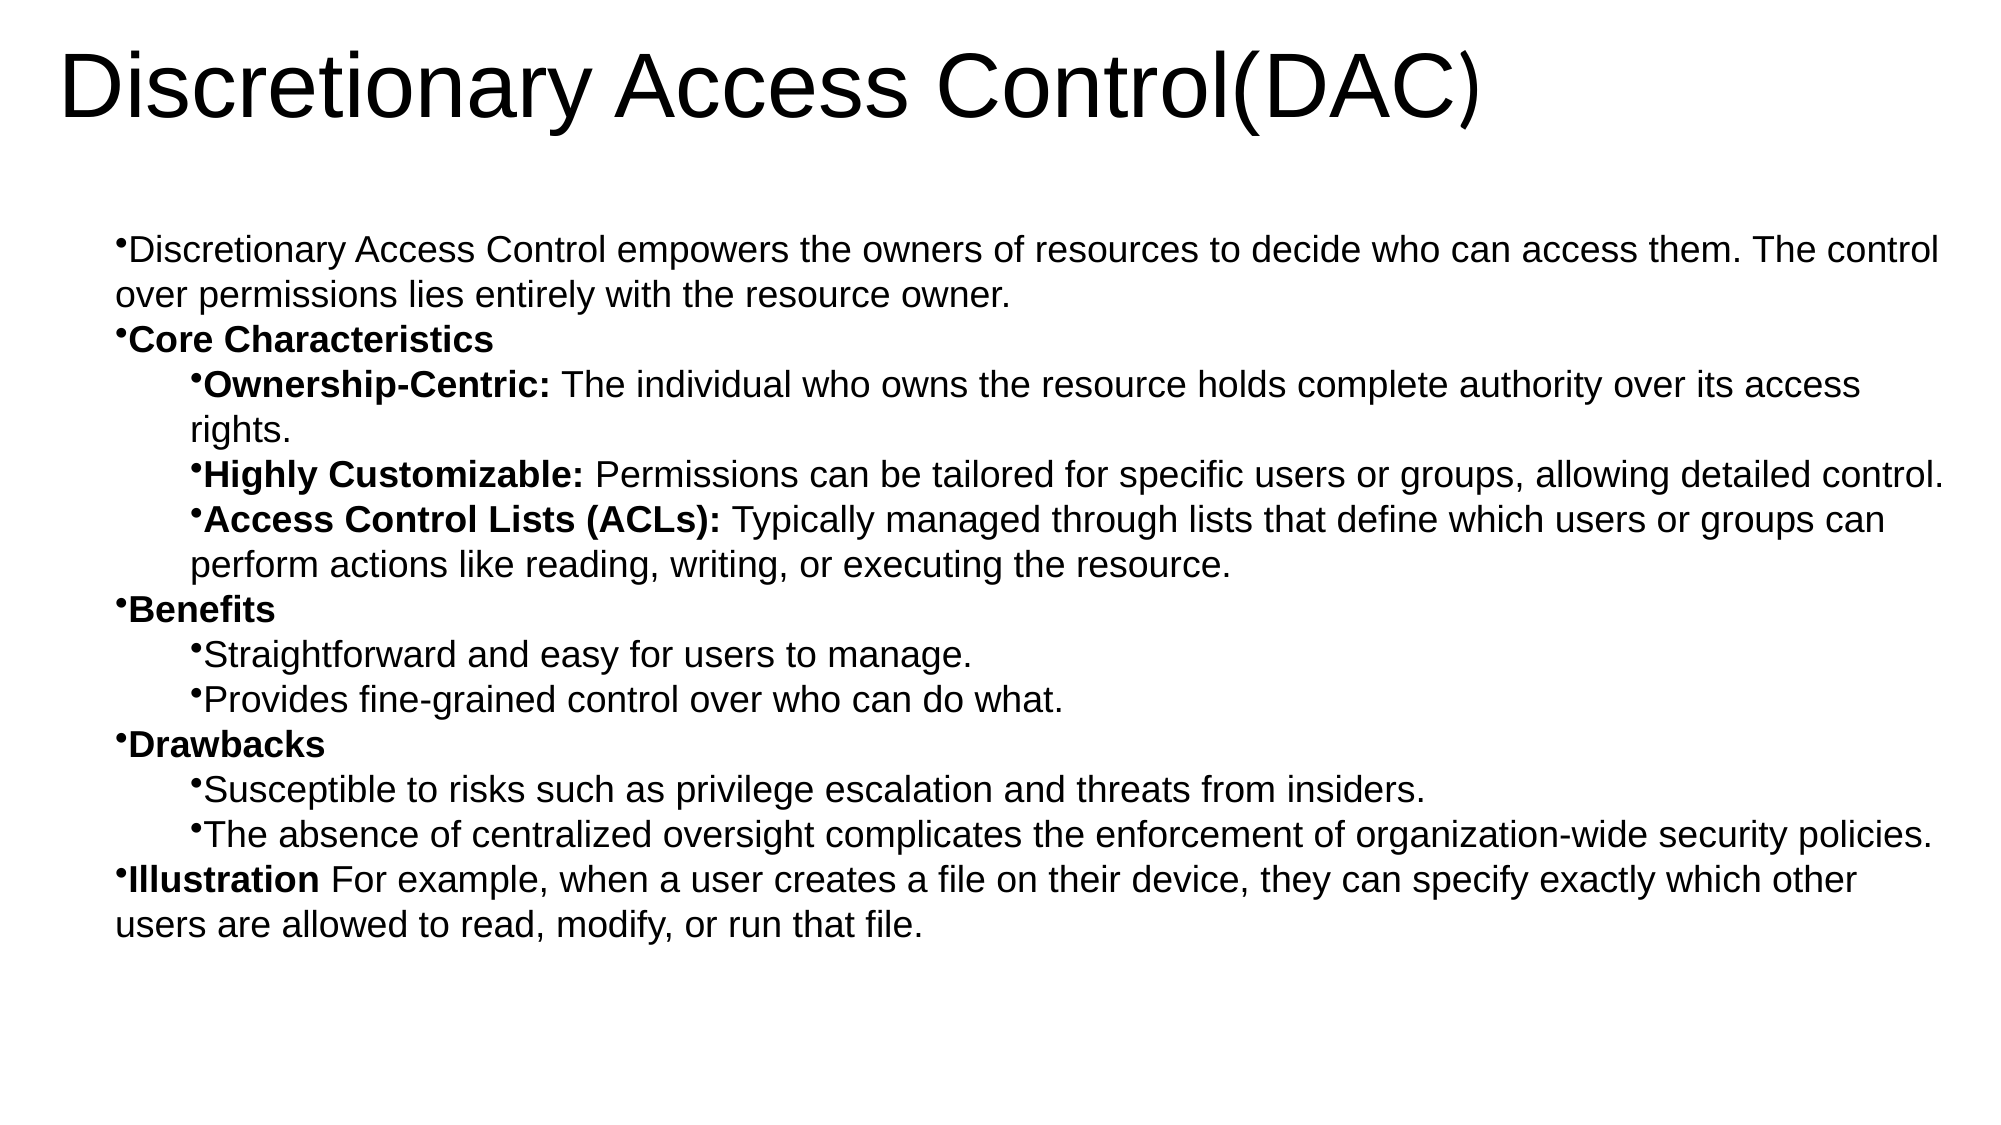

# Discretionary Access Control(DAC)
Discretionary Access Control empowers the owners of resources to decide who can access them. The control over permissions lies entirely with the resource owner.
Core Characteristics
Ownership-Centric: The individual who owns the resource holds complete authority over its access rights.
Highly Customizable: Permissions can be tailored for specific users or groups, allowing detailed control.
Access Control Lists (ACLs): Typically managed through lists that define which users or groups can perform actions like reading, writing, or executing the resource.
Benefits
Straightforward and easy for users to manage.
Provides fine-grained control over who can do what.
Drawbacks
Susceptible to risks such as privilege escalation and threats from insiders.
The absence of centralized oversight complicates the enforcement of organization-wide security policies.
Illustration For example, when a user creates a file on their device, they can specify exactly which other users are allowed to read, modify, or run that file.